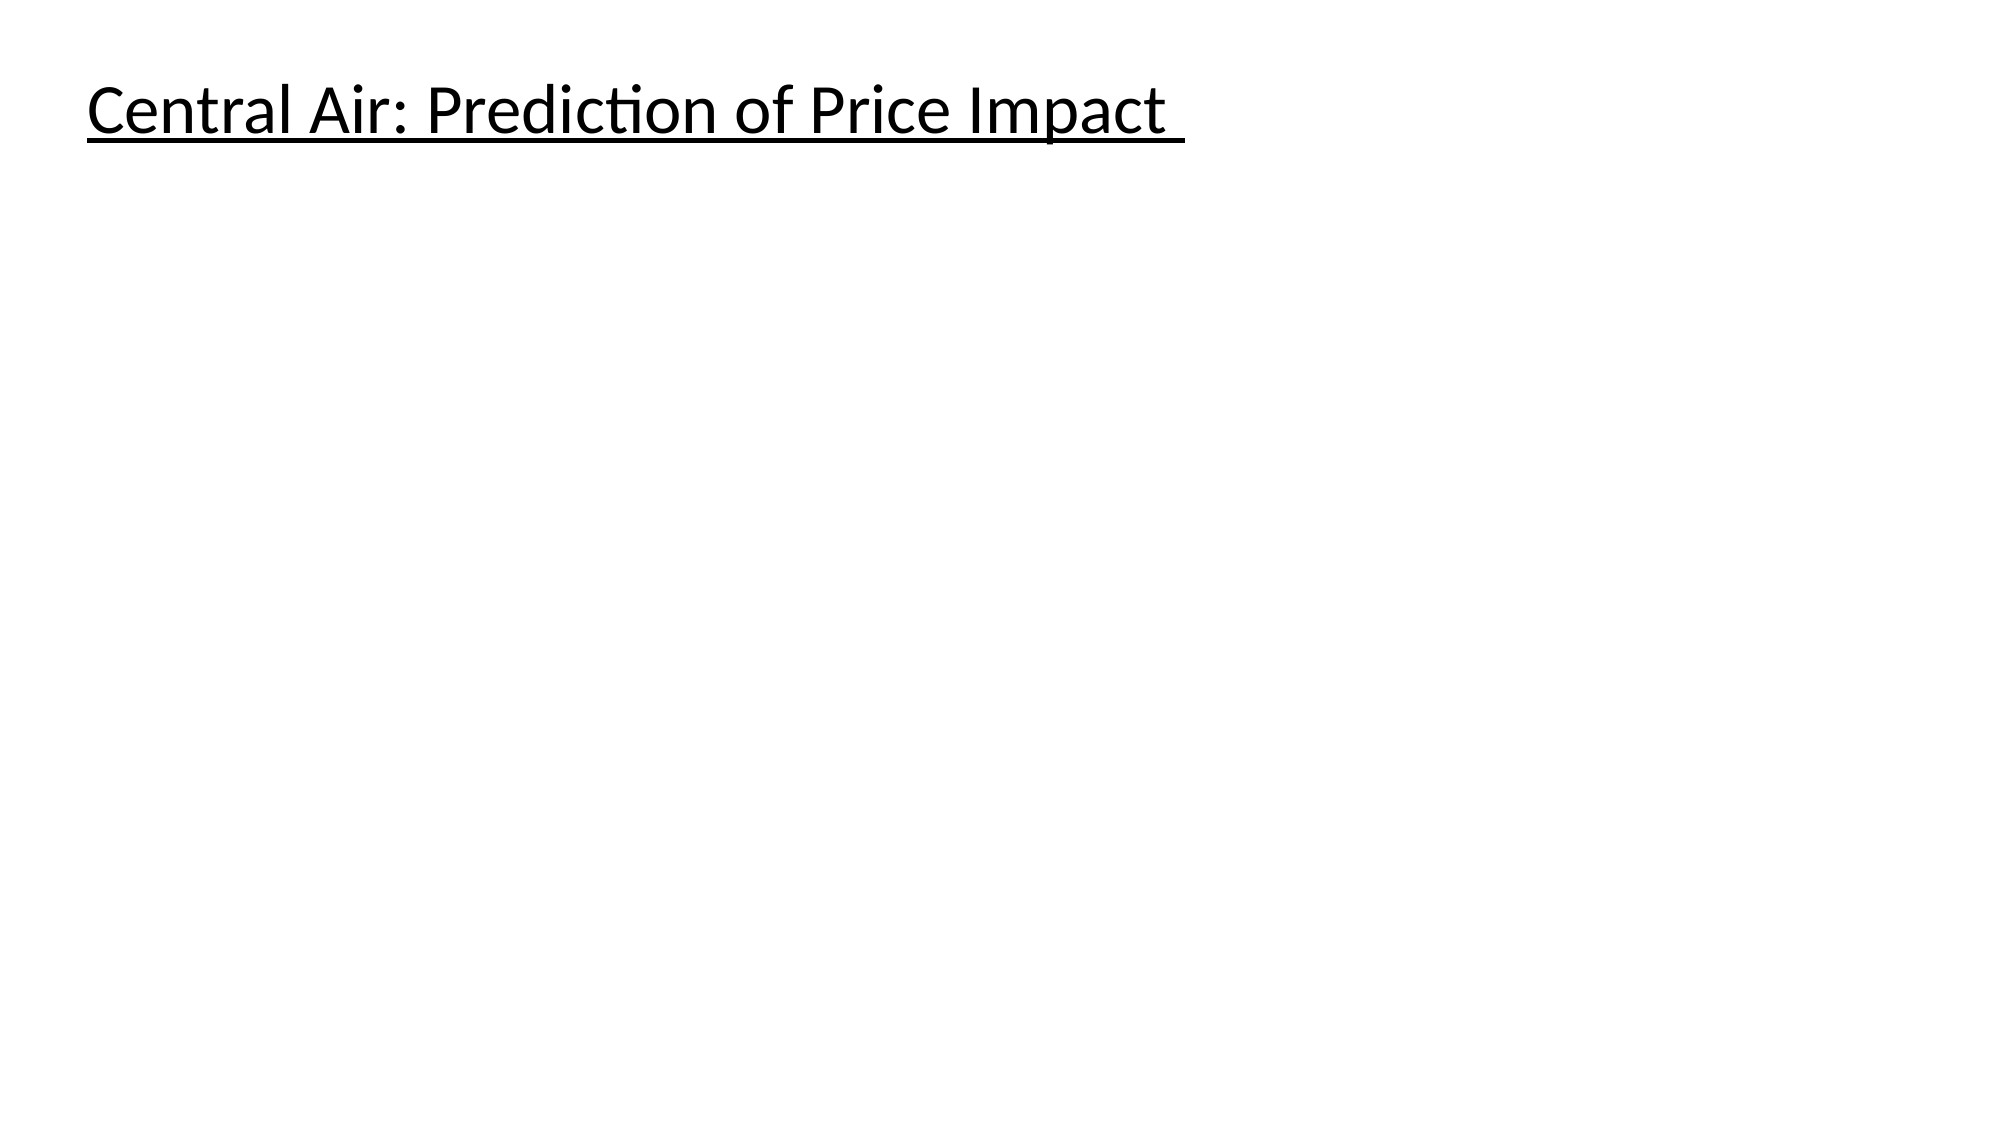

# Central Air: Prediction of Price Impact